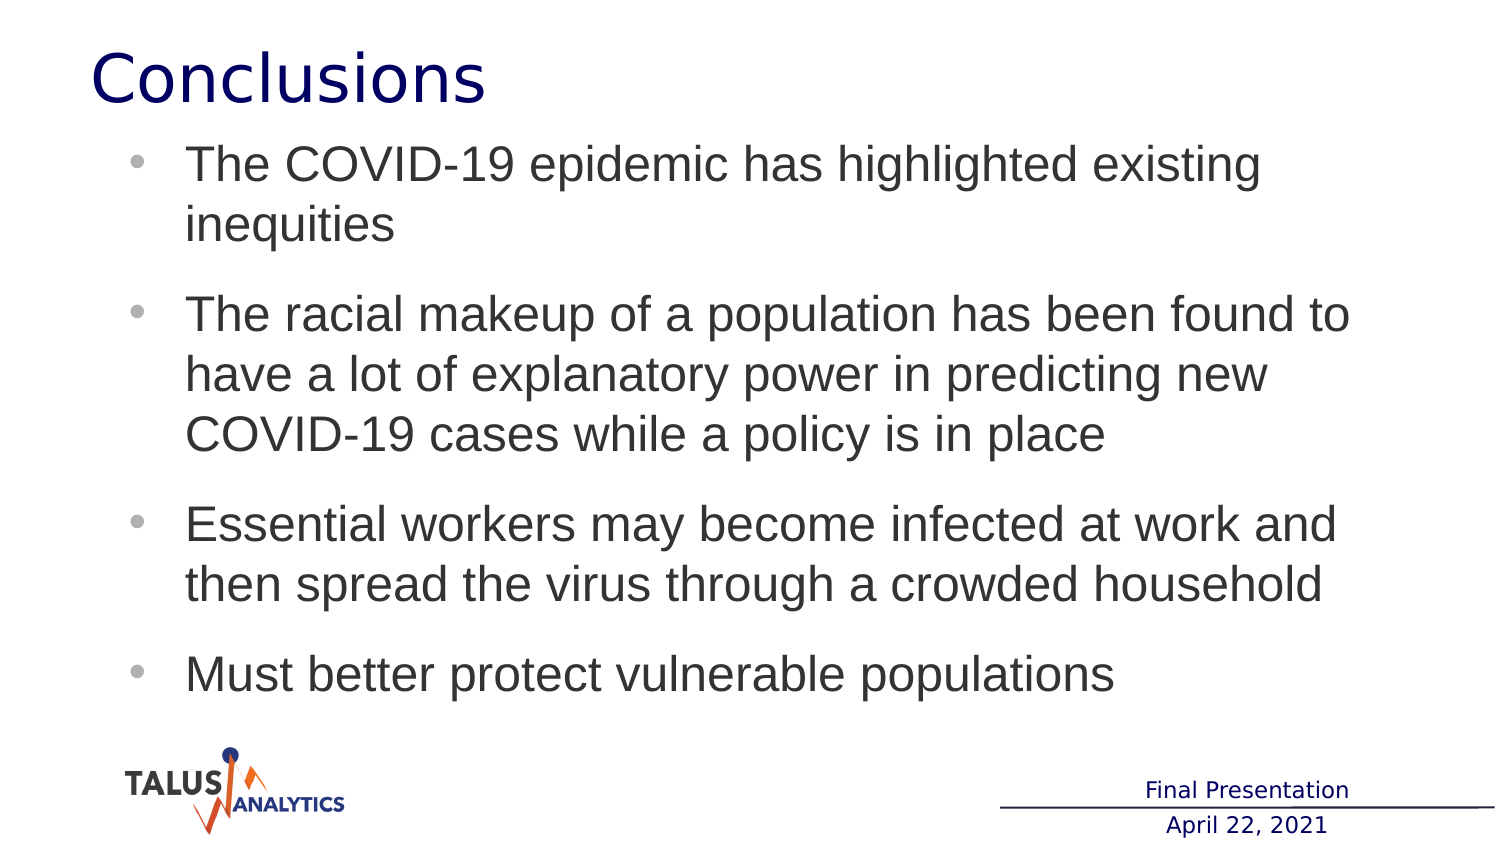

# Conclusions
The COVID-19 epidemic has highlighted existing inequities
The racial makeup of a population has been found to have a lot of explanatory power in predicting new COVID-19 cases while a policy is in place
Essential workers may become infected at work and then spread the virus through a crowded household
Must better protect vulnerable populations